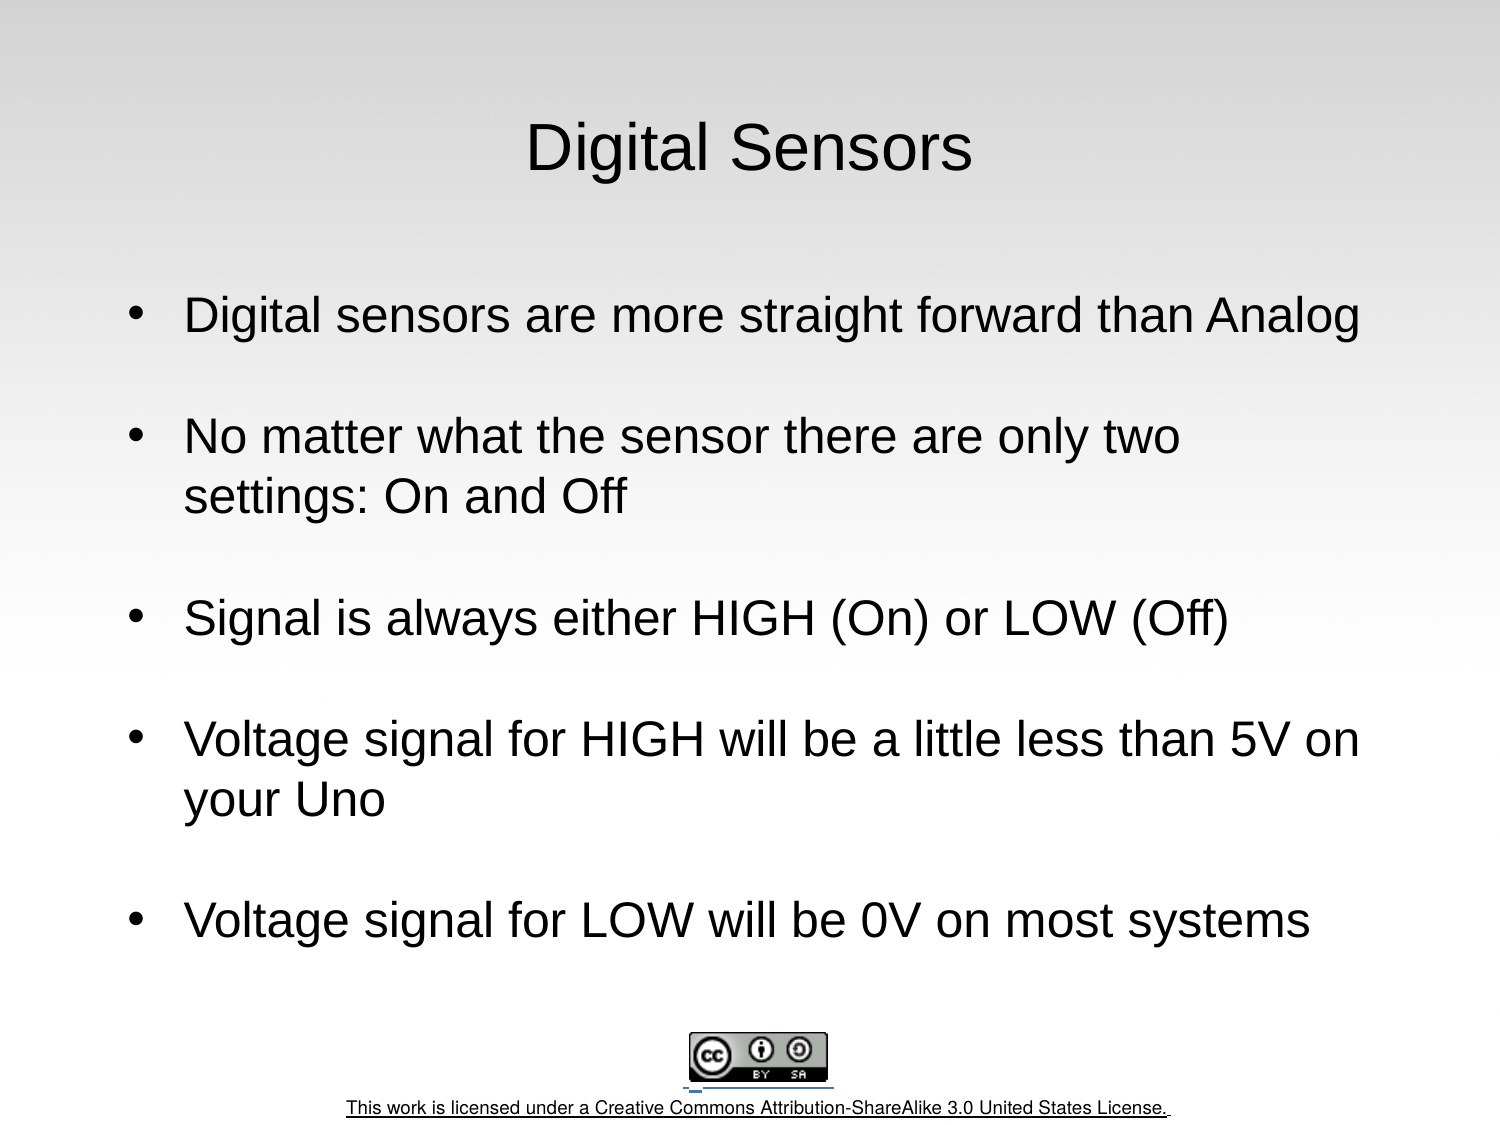

# Digital Sensors
Digital sensors are more straight forward than Analog

No matter what the sensor there are only two settings: On and Off

Signal is always either HIGH (On) or LOW (Off)

Voltage signal for HIGH will be a little less than 5V on your Uno

Voltage signal for LOW will be 0V on most systems